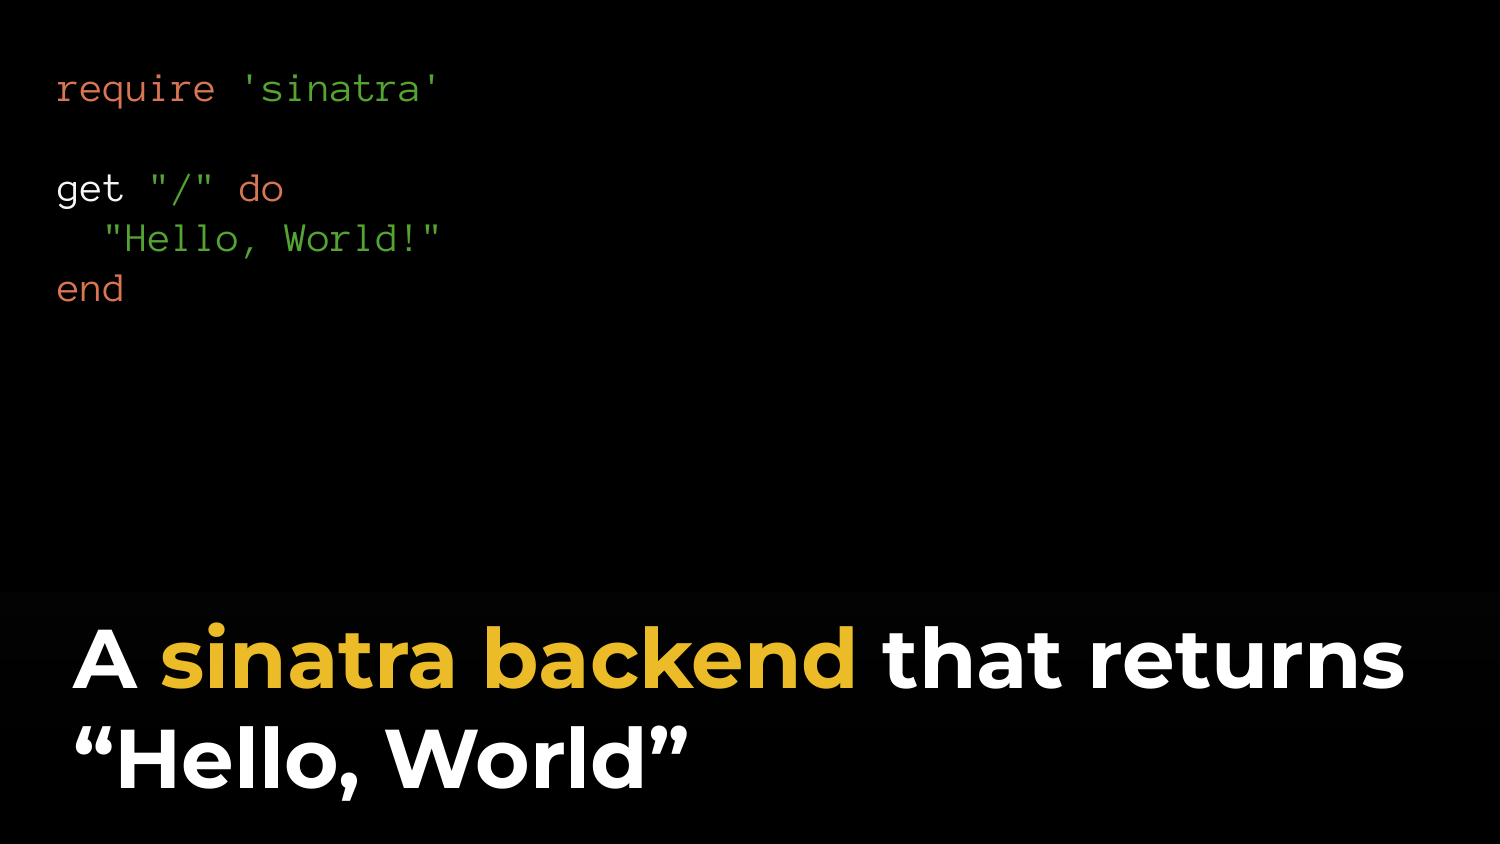

require 'sinatra'

get "/" do
  "Hello, World!"
end
A sinatra backend that returns “Hello, World”